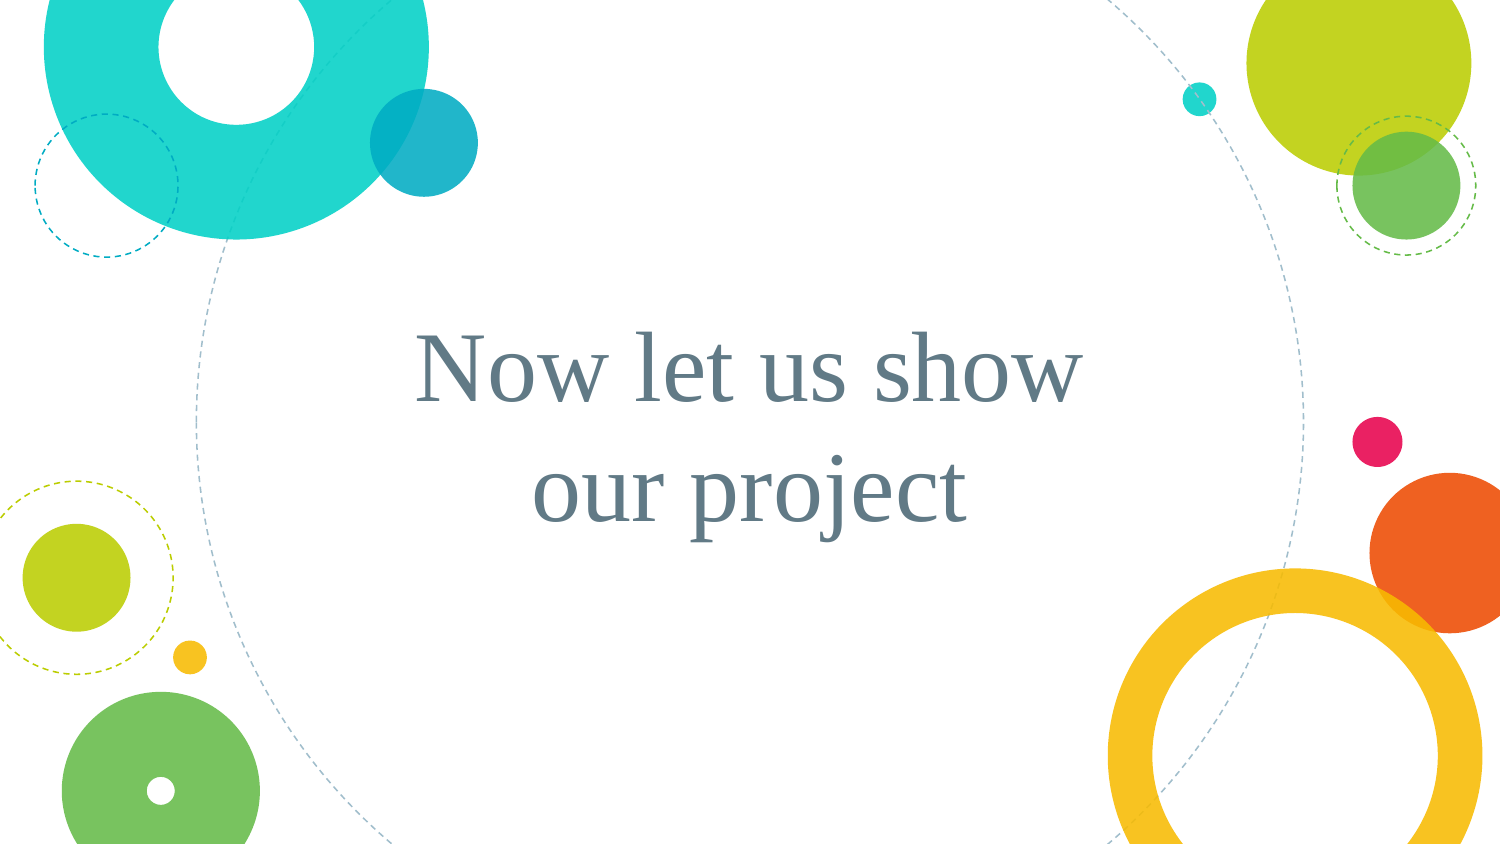

# Now let us show our project